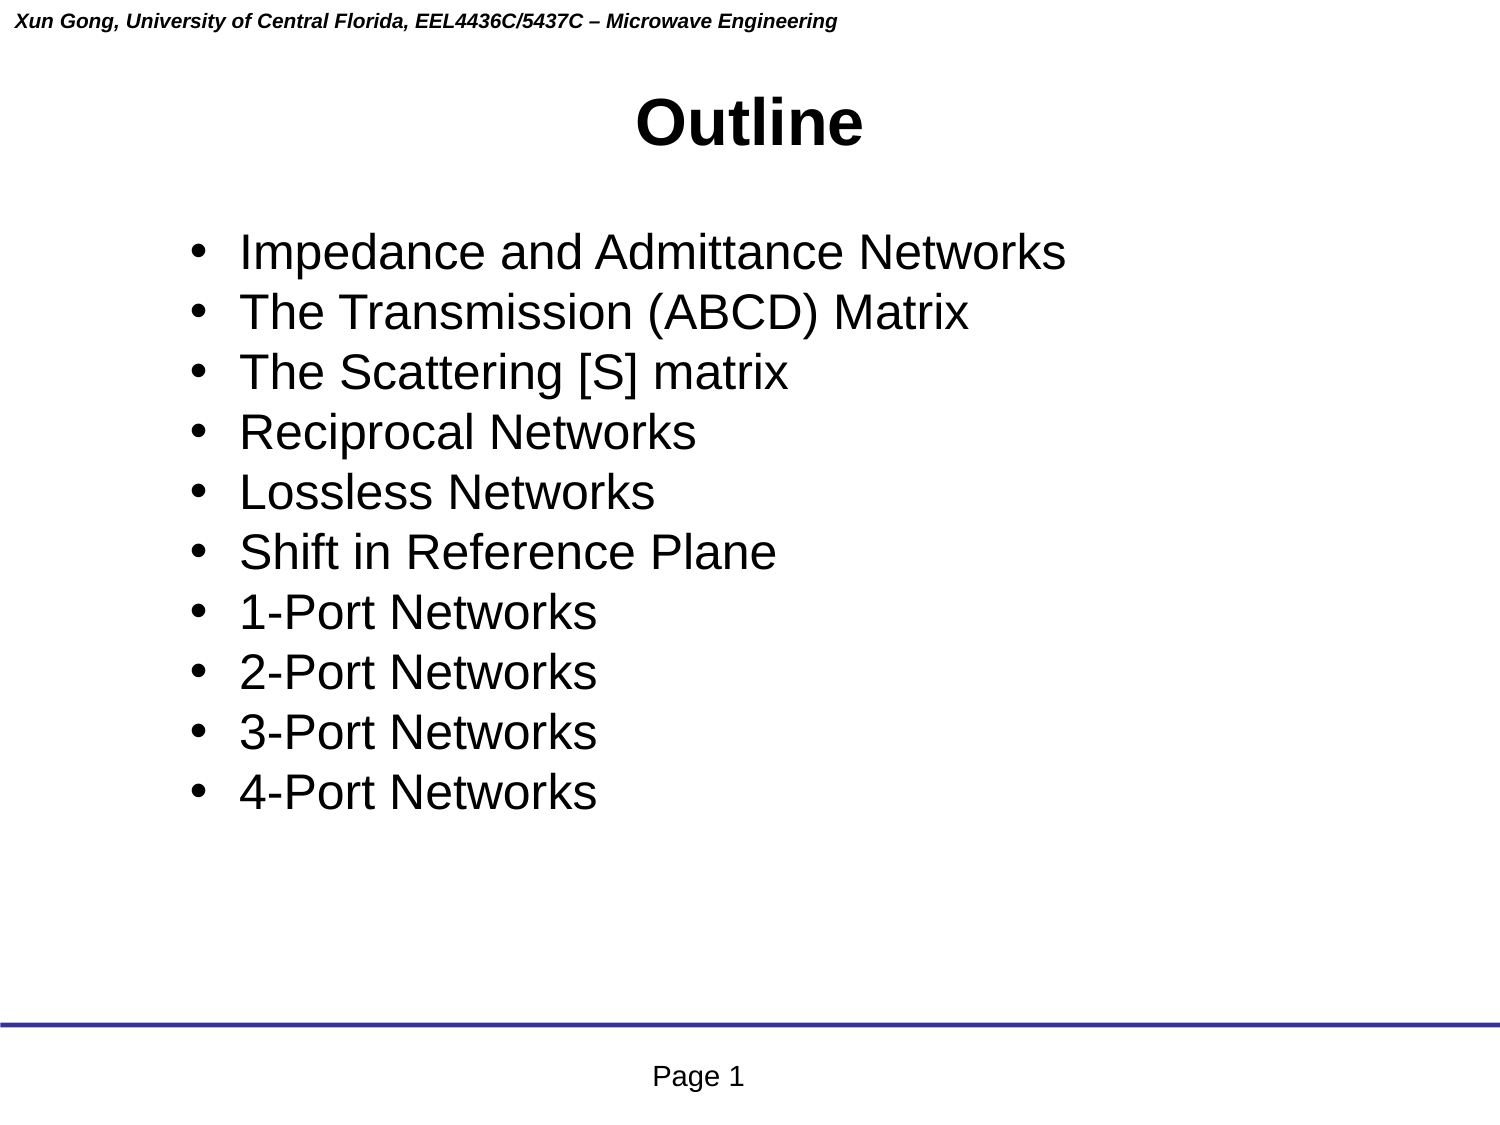

# Outline
 Impedance and Admittance Networks
 The Transmission (ABCD) Matrix
 The Scattering [S] matrix
 Reciprocal Networks
 Lossless Networks
 Shift in Reference Plane
 1-Port Networks
 2-Port Networks
 3-Port Networks
 4-Port Networks